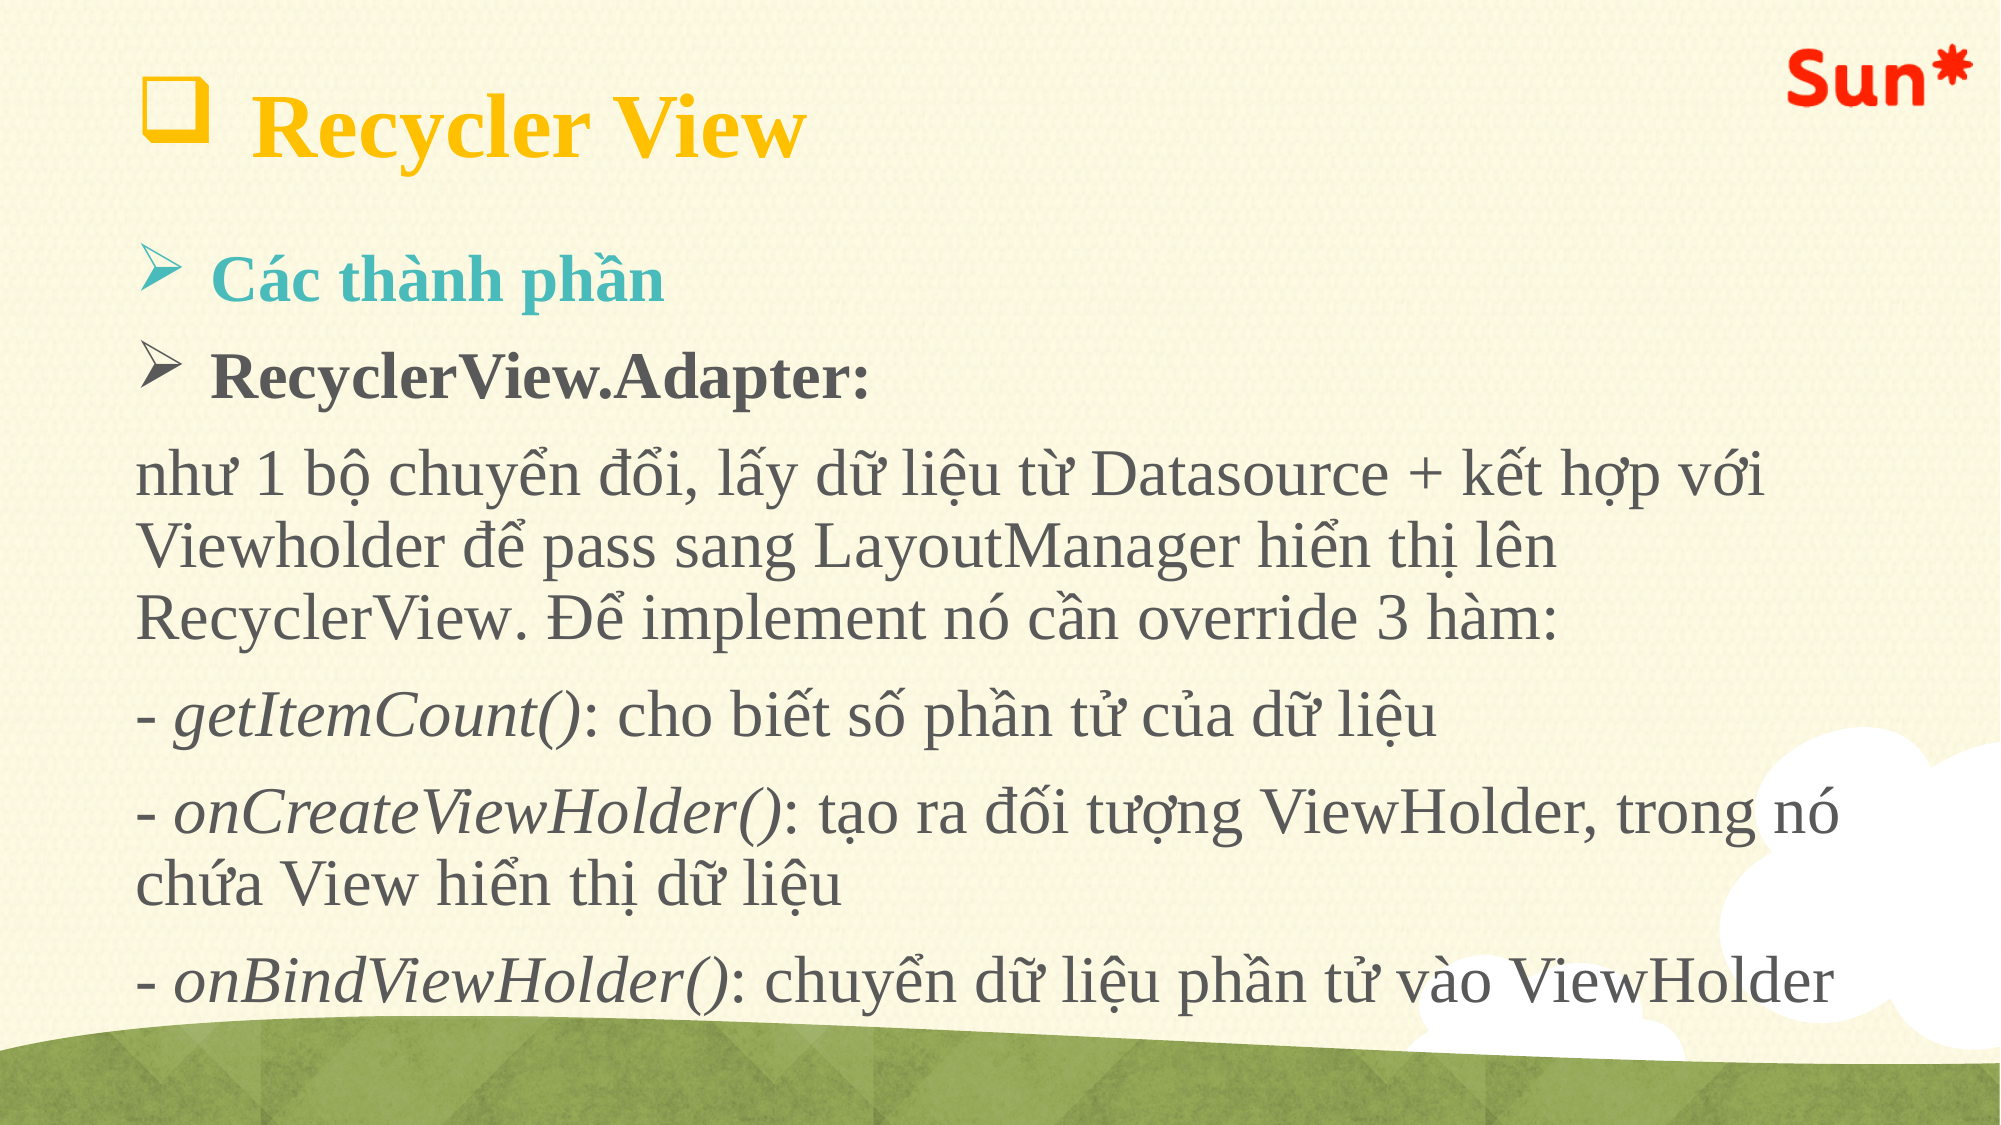

# Recycler View
Các thành phần
RecyclerView.Adapter:
như 1 bộ chuyển đổi, lấy dữ liệu từ Datasource + kết hợp với Viewholder để pass sang LayoutManager hiển thị lên RecyclerView. Để implement nó cần override 3 hàm:
- getItemCount(): cho biết số phần tử của dữ liệu
- onCreateViewHolder(): tạo ra đối tượng ViewHolder, trong nó chứa View hiển thị dữ liệu
- onBindViewHolder(): chuyển dữ liệu phần tử vào ViewHolder